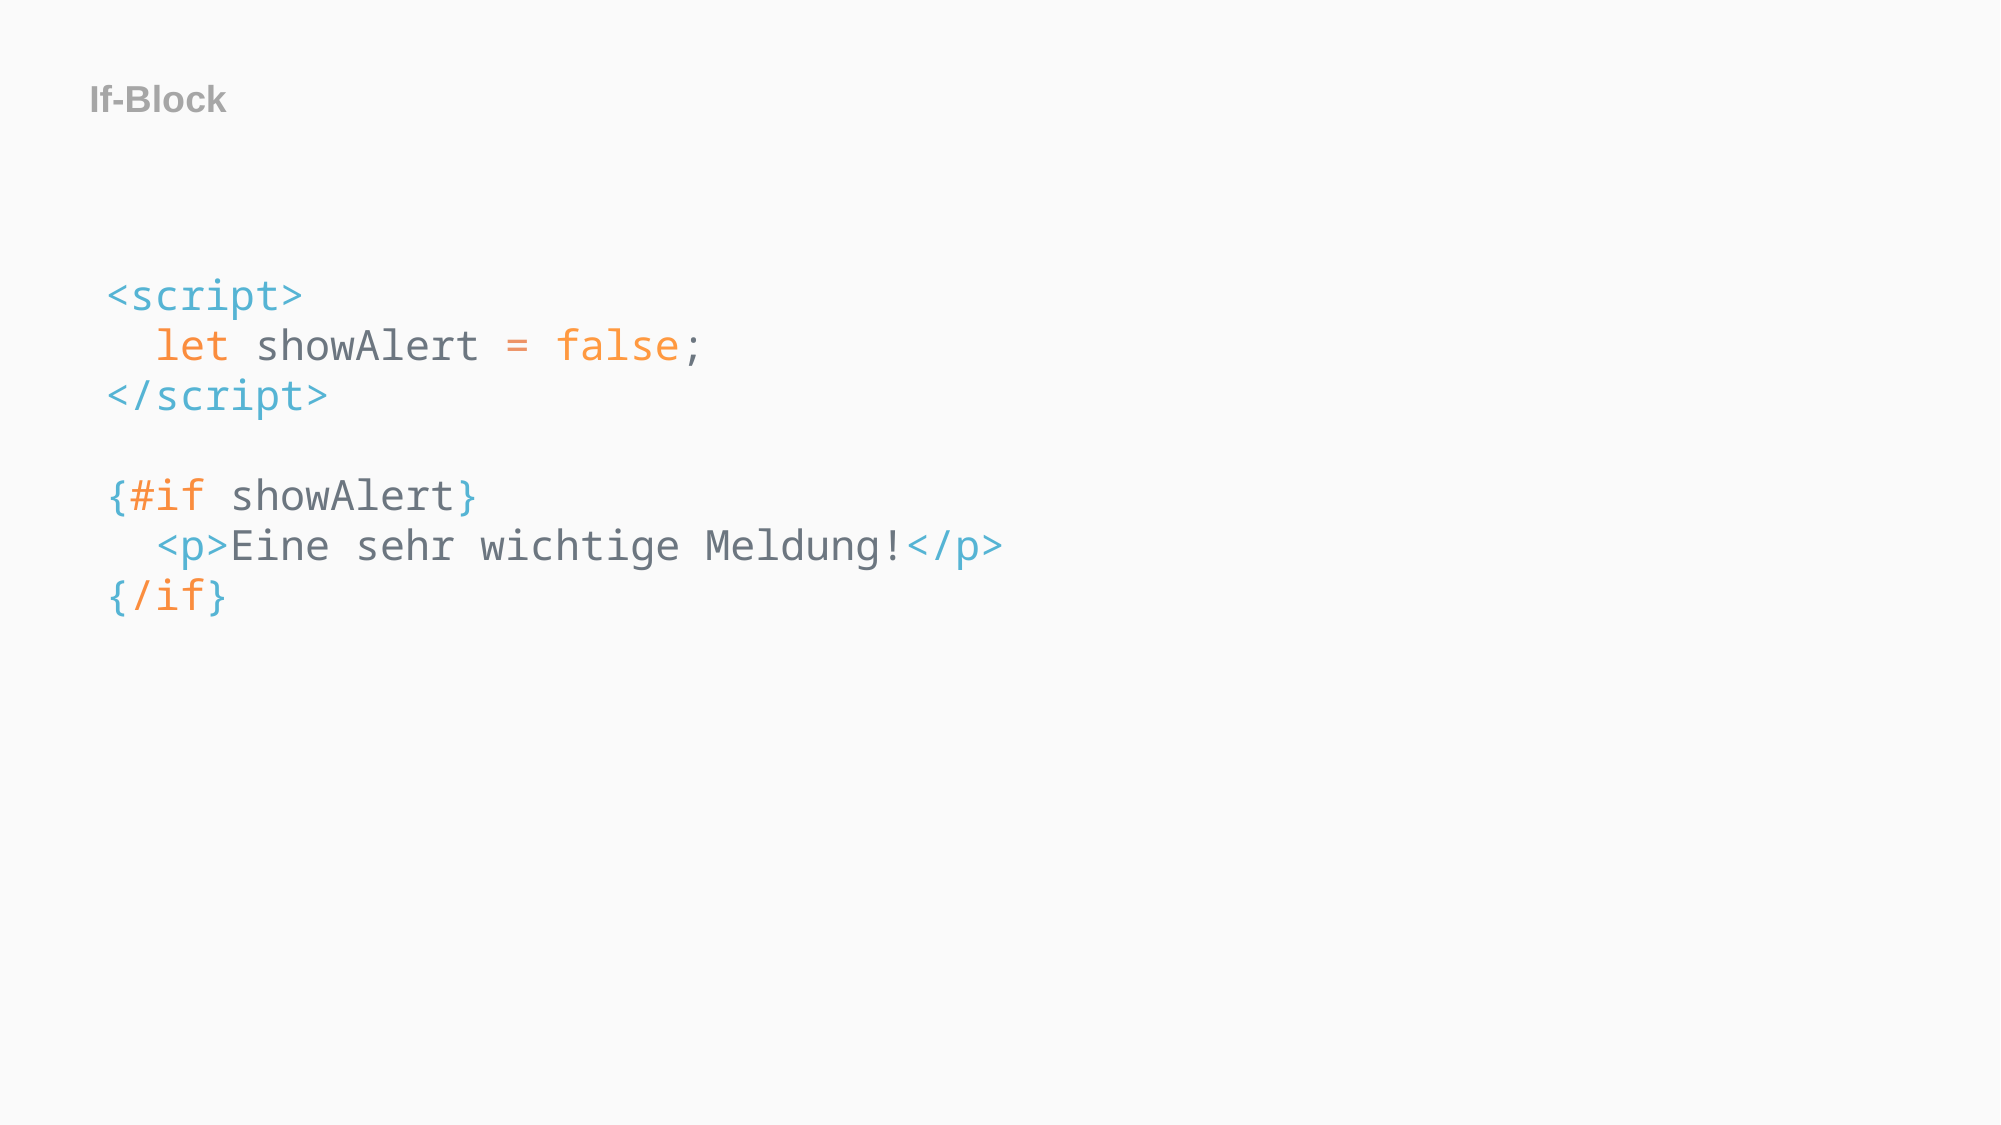

If-Block
<script>
  let showAlert = false;
</script>
{#if showAlert}
  <p>Eine sehr wichtige Meldung!</p>
{/if}